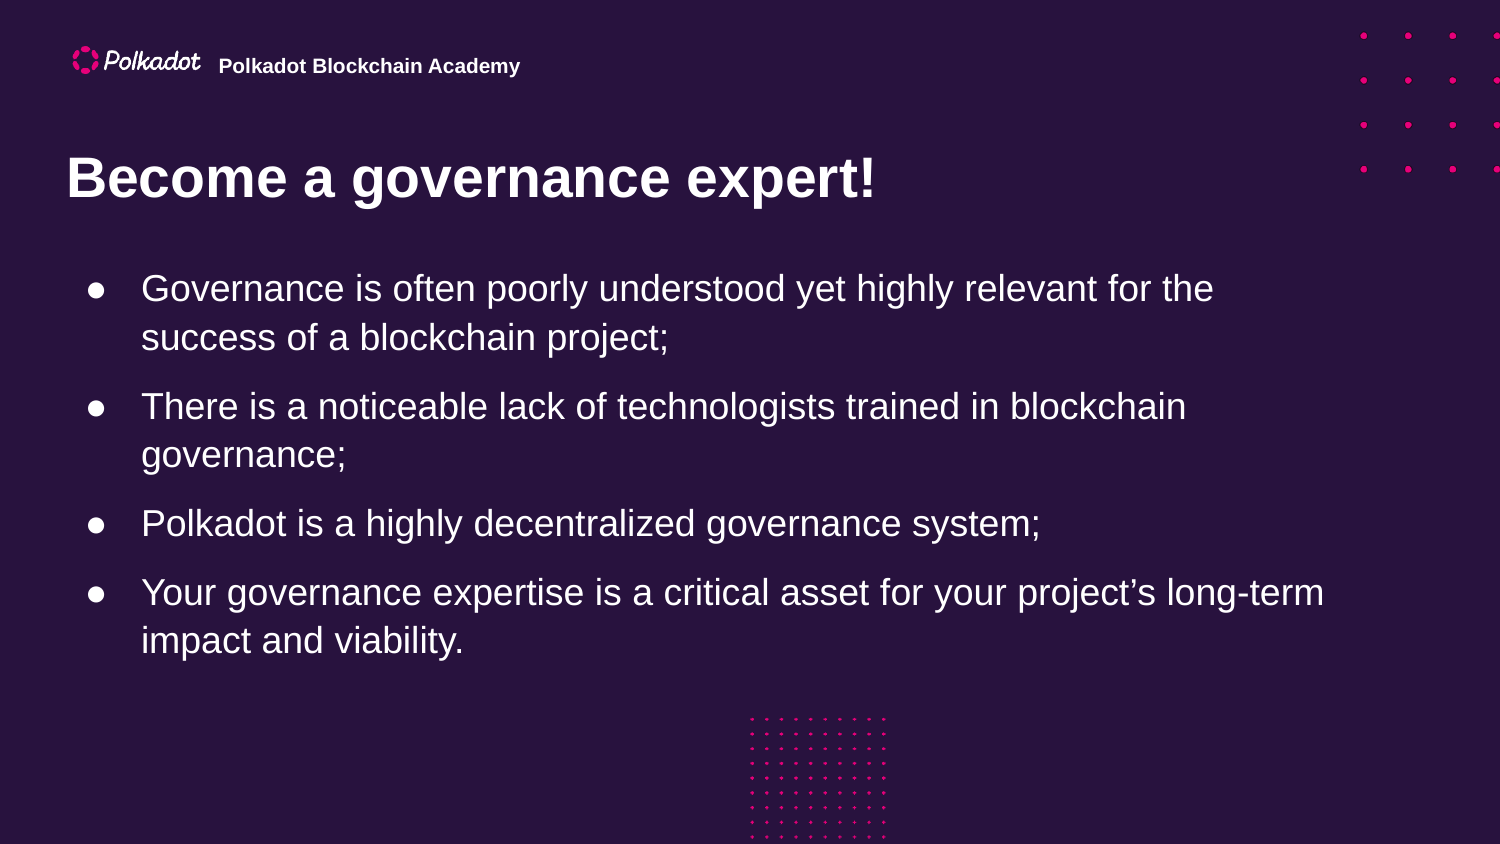

# Become a governance expert!
Governance is often poorly understood yet highly relevant for the success of a blockchain project;
There is a noticeable lack of technologists trained in blockchain governance;
Polkadot is a highly decentralized governance system;
Your governance expertise is a critical asset for your project’s long-term impact and viability.